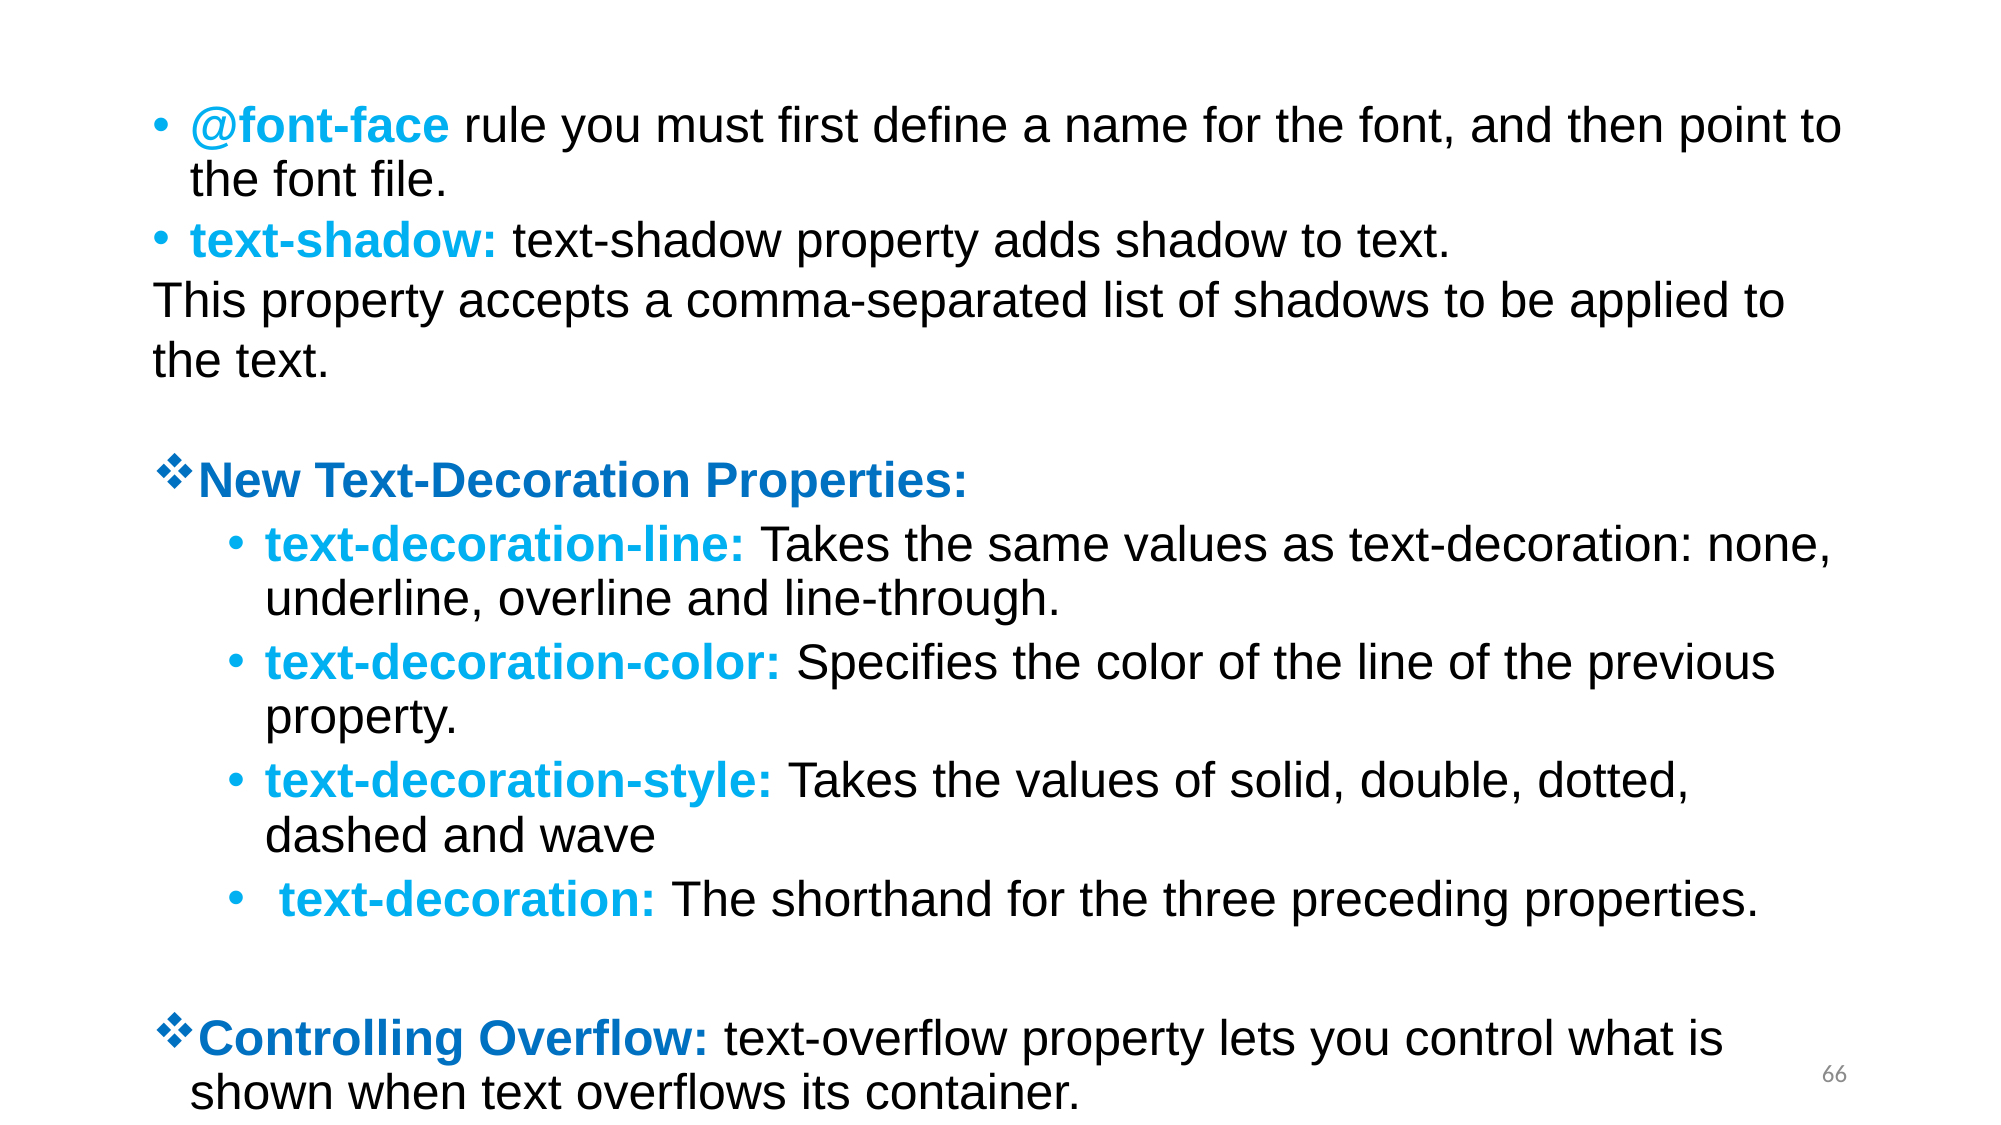

@font-face rule you must first define a name for the font, and then point to the font file.
text-shadow: text-shadow property adds shadow to text.
This property accepts a comma-separated list of shadows to be applied to the text.

New Text-Decoration Properties:
text-decoration-line: Takes the same values as text-decoration: none, underline, overline and line-through.
text-decoration-color: Specifies the color of the line of the previous property.
text-decoration-style: Takes the values of solid, double, dotted, dashed and wave
 text-decoration: The shorthand for the three preceding properties.

Controlling Overflow: text-overflow property lets you control what is shown when text overflows its container.

66